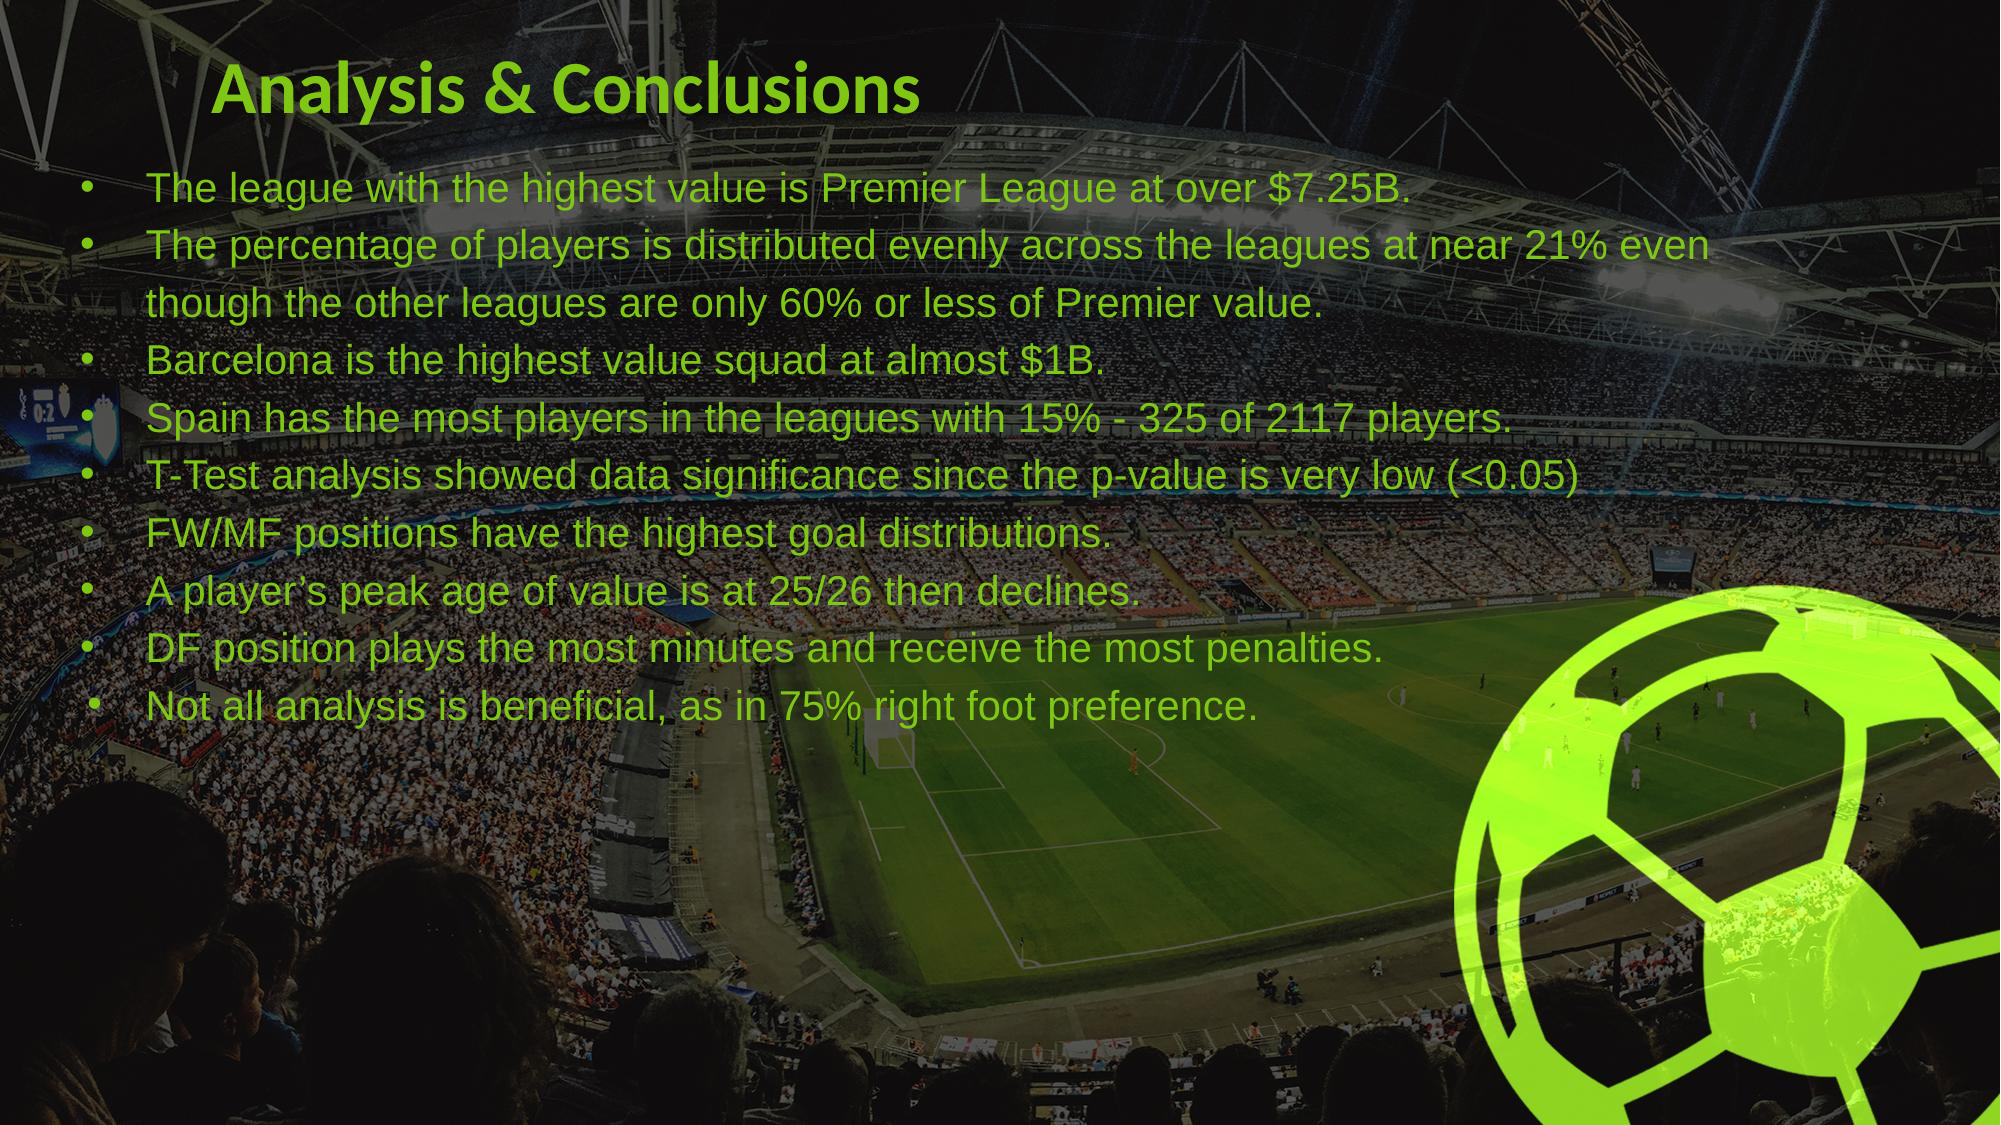

Analysis & Conclusions
The league with the highest value is Premier League at over $7.25B.
The percentage of players is distributed evenly across the leagues at near 21% even though the other leagues are only 60% or less of Premier value.
Barcelona is the highest value squad at almost $1B.
Spain has the most players in the leagues with 15% - 325 of 2117 players.
T-Test analysis showed data significance since the p-value is very low (<0.05)
FW/MF positions have the highest goal distributions.
A player’s peak age of value is at 25/26 then declines.
DF position plays the most minutes and receive the most penalties.
Not all analysis is beneficial, as in 75% right foot preference.